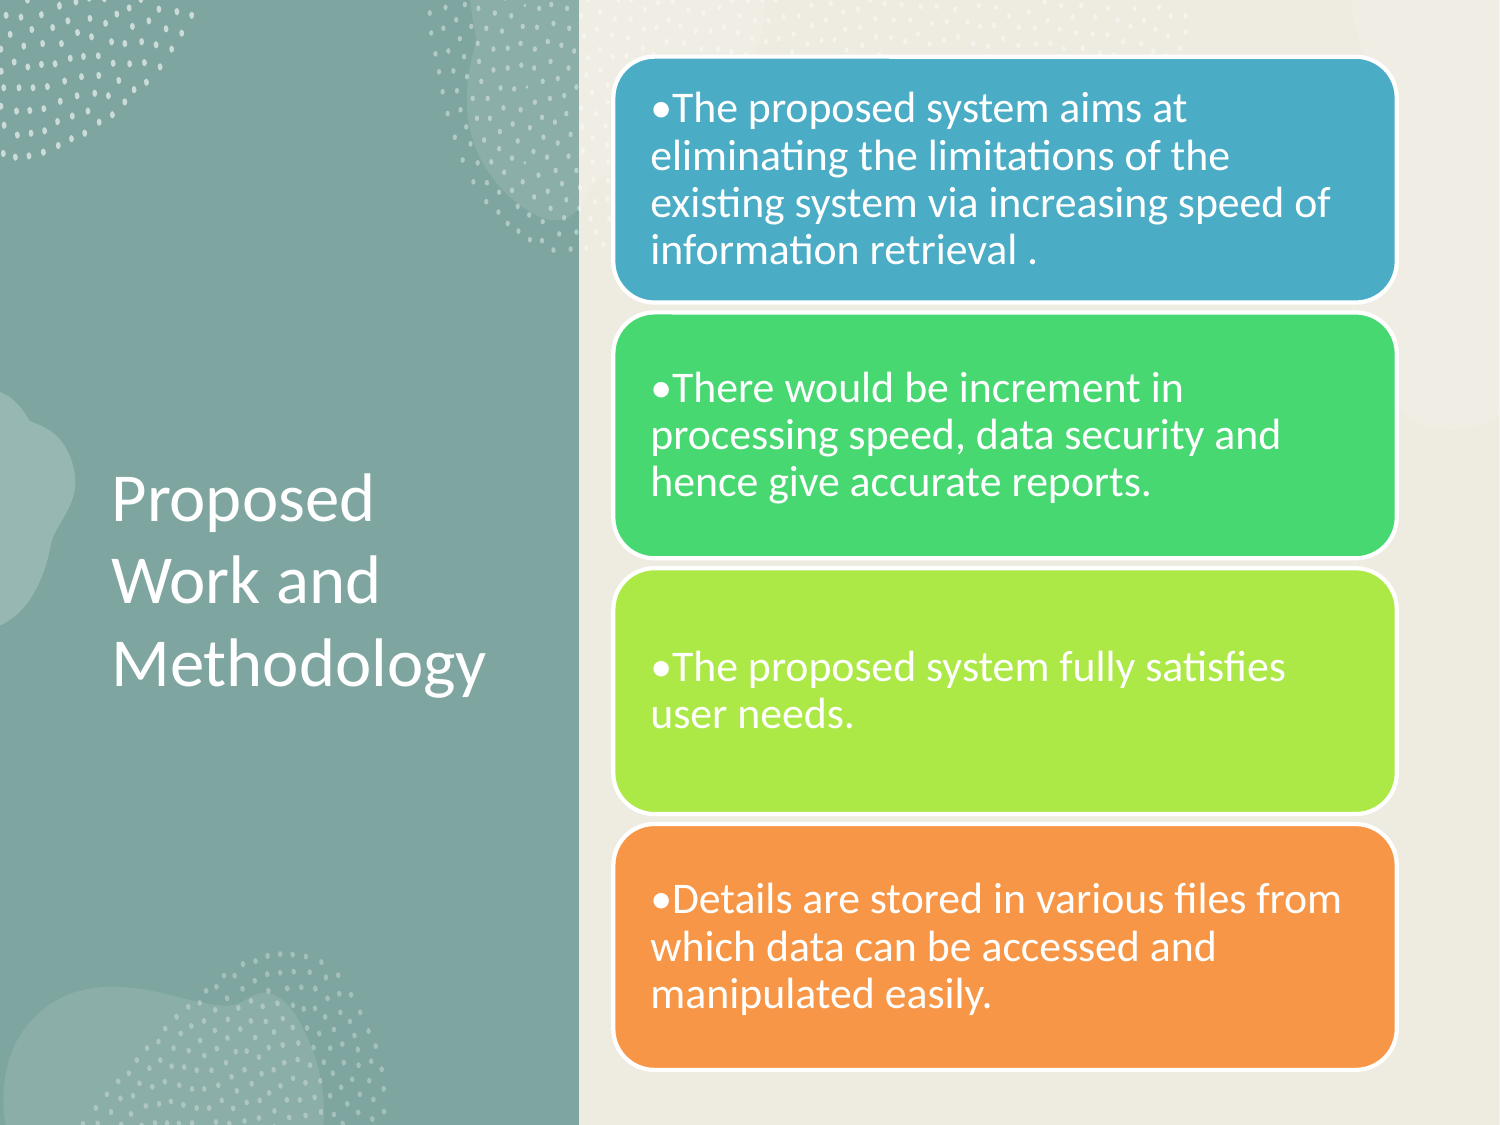

•The proposed system aims at eliminating the limitations of the existing system via increasing speed of information retrieval .
•There would be increment in  processing speed, data security and hence give accurate reports.
•The proposed system fully satisfies user needs.
•Details are stored in various files from which data can be accessed and manipulated easily.
# Proposed Work and Methodology